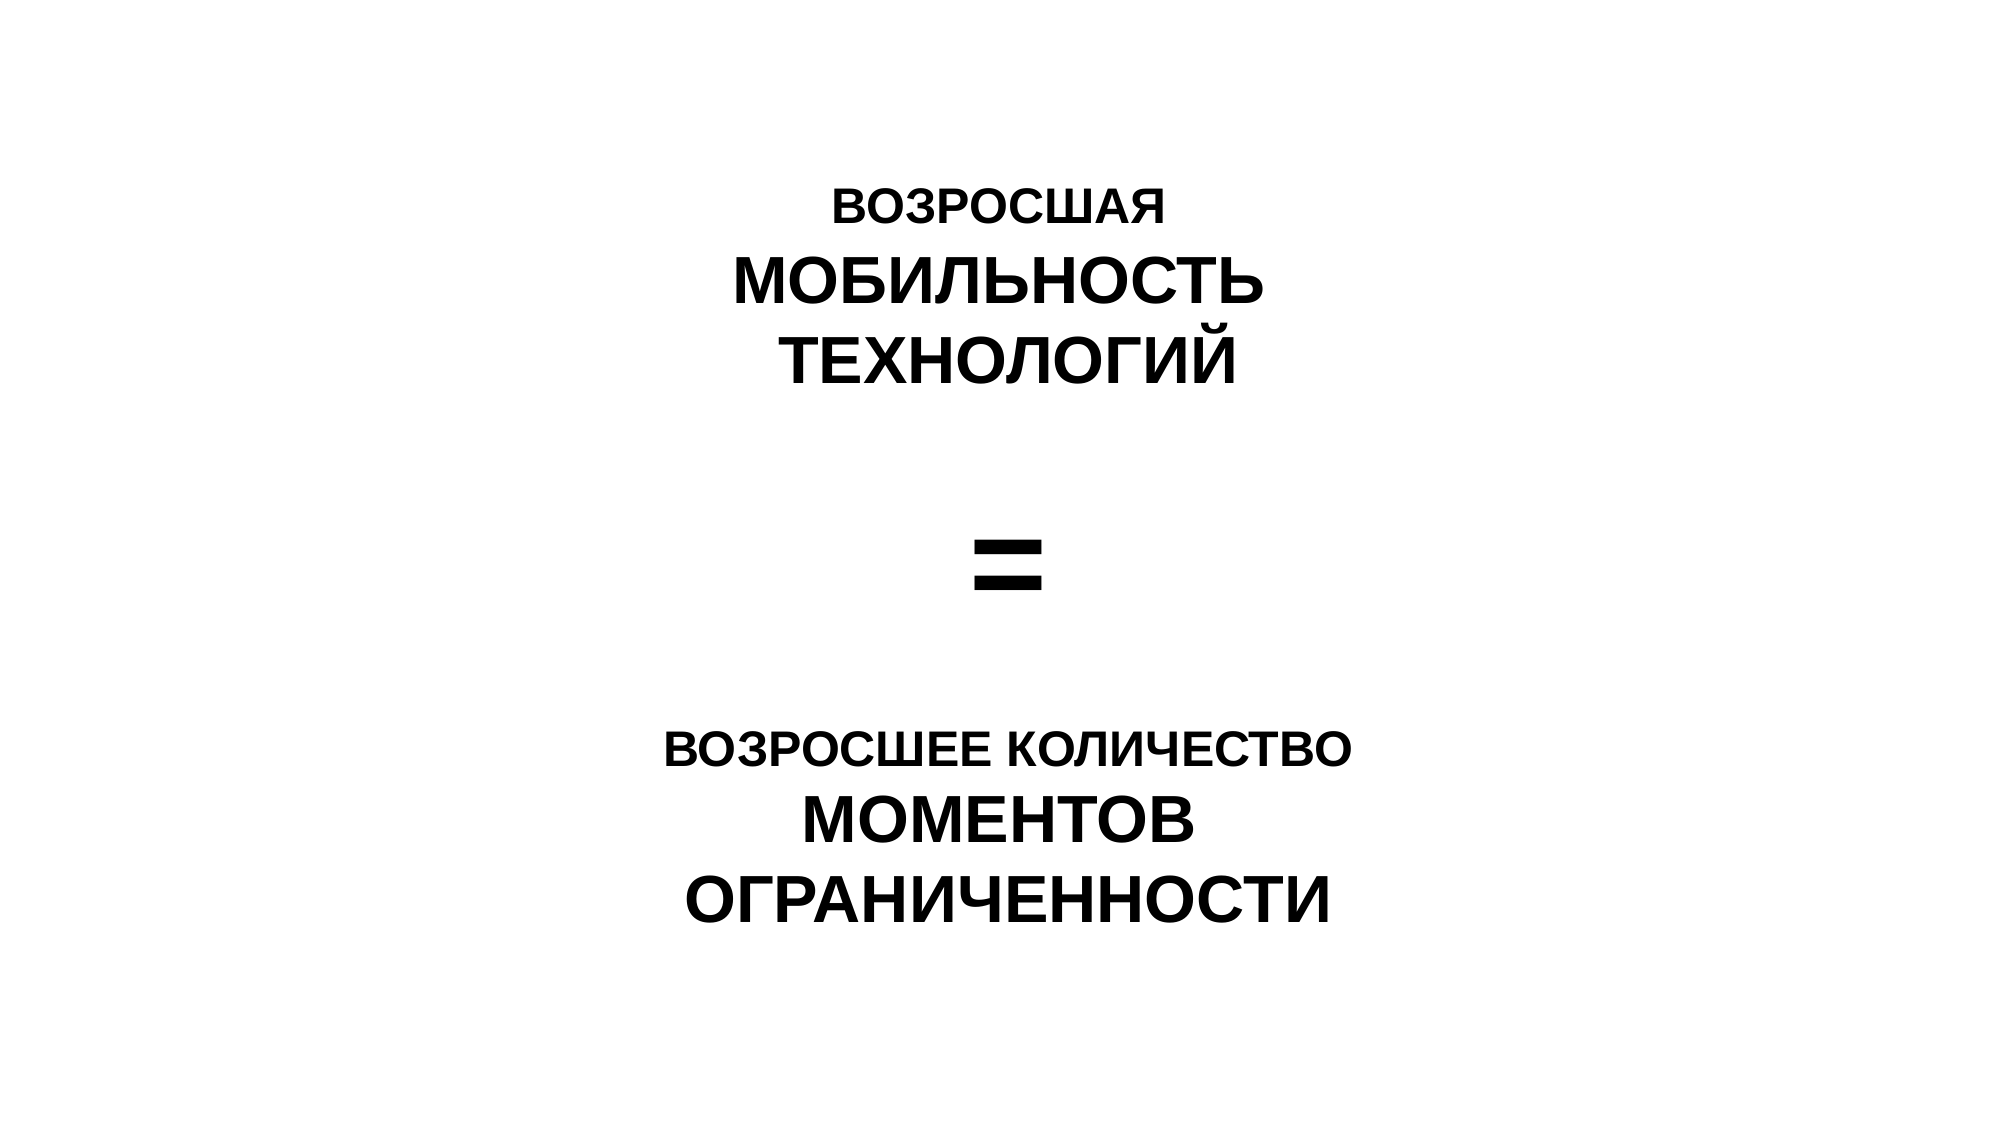

ВОЗРОСШАЯ
МОБИЛЬНОСТЬ
ТЕХНОЛОГИЙ
=

ВОЗРОСШЕЕ КОЛИЧЕСТВО
МОМЕНТОВ
ОГРАНИЧЕННОСТИ